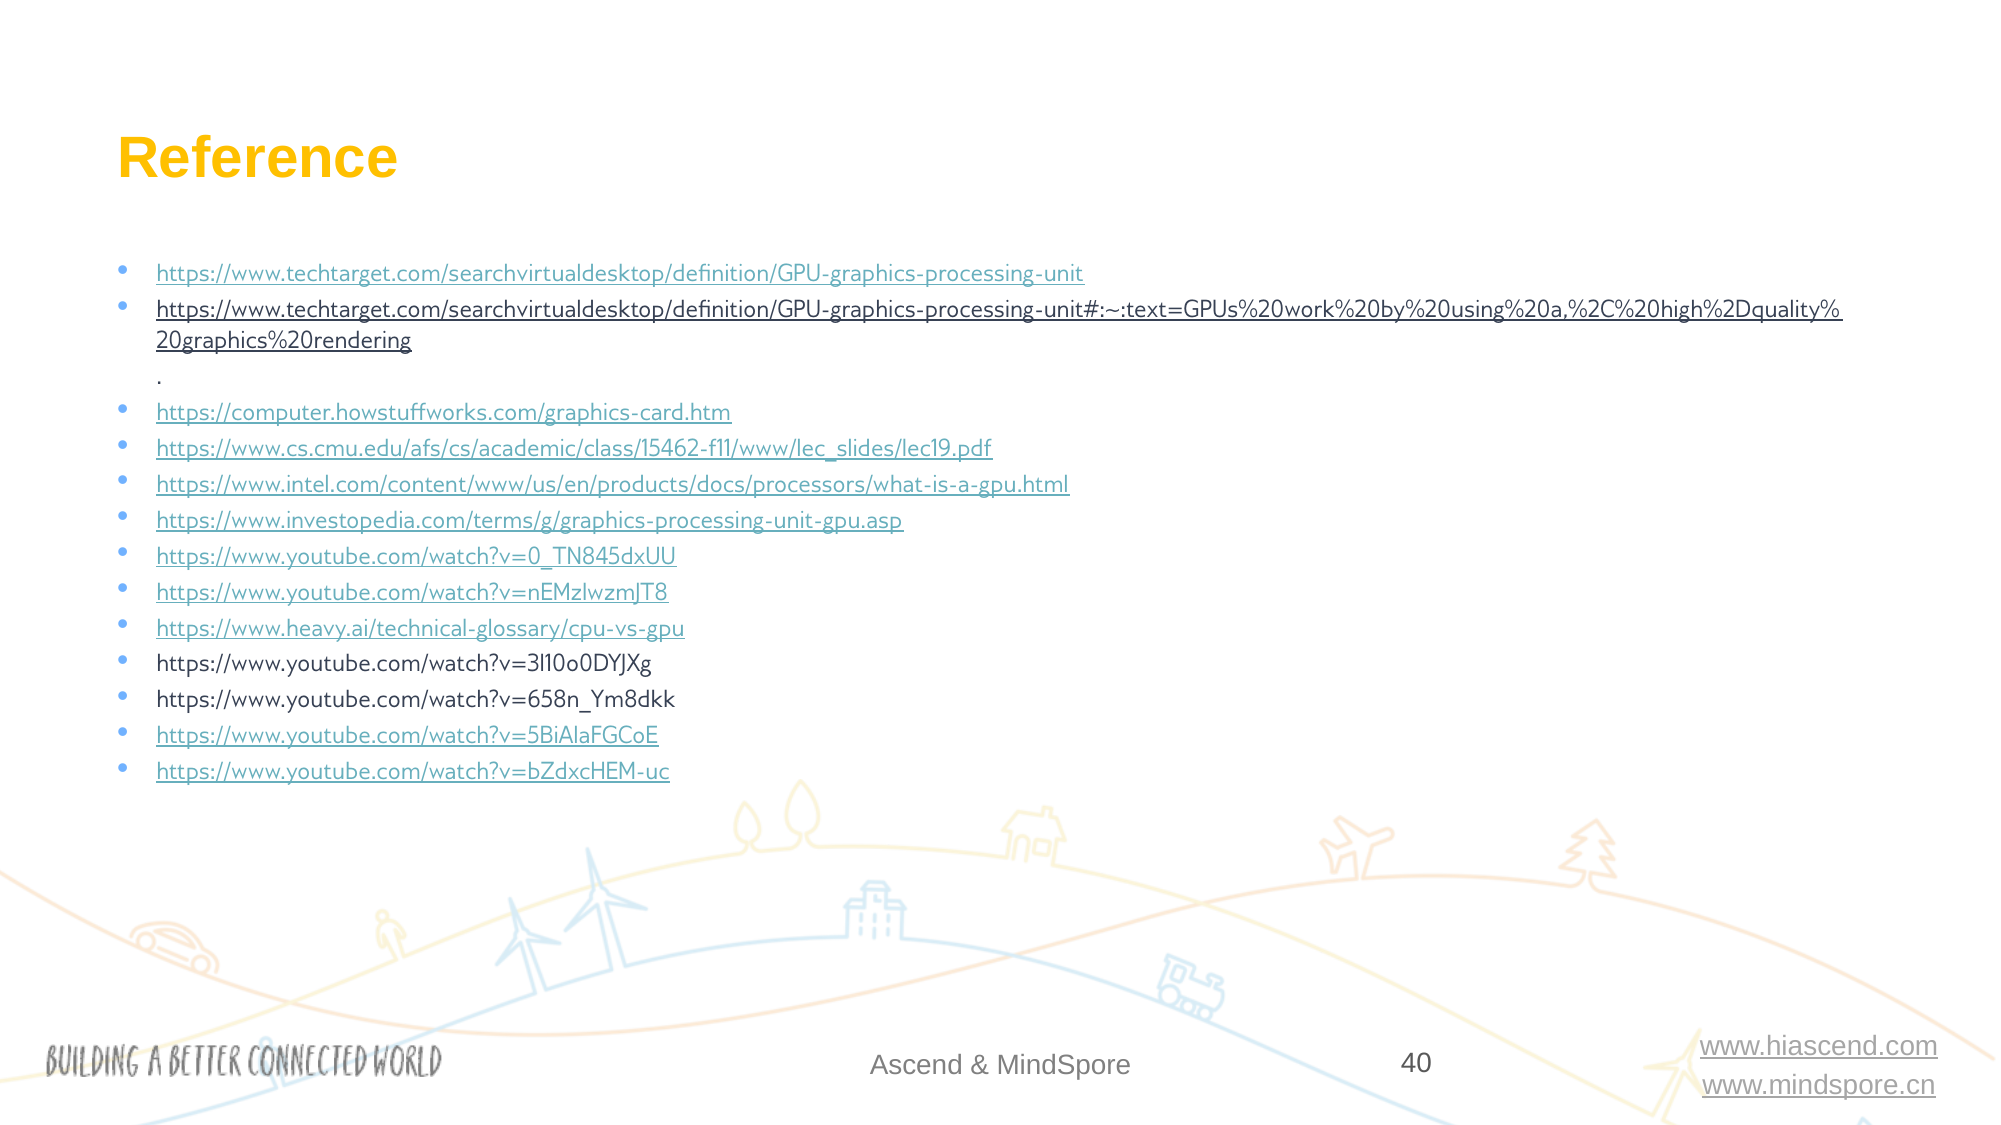

# Reference
https://www.techtarget.com/searchvirtualdesktop/definition/GPU-graphics-processing-unit
https://www.techtarget.com/searchvirtualdesktop/definition/GPU-graphics-processing-unit#:~:text=GPUs%20work%20by%20using%20a,%2C%20high%2Dquality%20graphics%20rendering.
https://computer.howstuffworks.com/graphics-card.htm
https://www.cs.cmu.edu/afs/cs/academic/class/15462-f11/www/lec_slides/lec19.pdf
https://www.intel.com/content/www/us/en/products/docs/processors/what-is-a-gpu.html
https://www.investopedia.com/terms/g/graphics-processing-unit-gpu.asp
https://www.youtube.com/watch?v=0_TN845dxUU
https://www.youtube.com/watch?v=nEMzIwzmJT8
https://www.heavy.ai/technical-glossary/cpu-vs-gpu
https://www.youtube.com/watch?v=3l10o0DYJXg
https://www.youtube.com/watch?v=658n_Ym8dkk
https://www.youtube.com/watch?v=5BiAlaFGCoE
https://www.youtube.com/watch?v=bZdxcHEM-uc